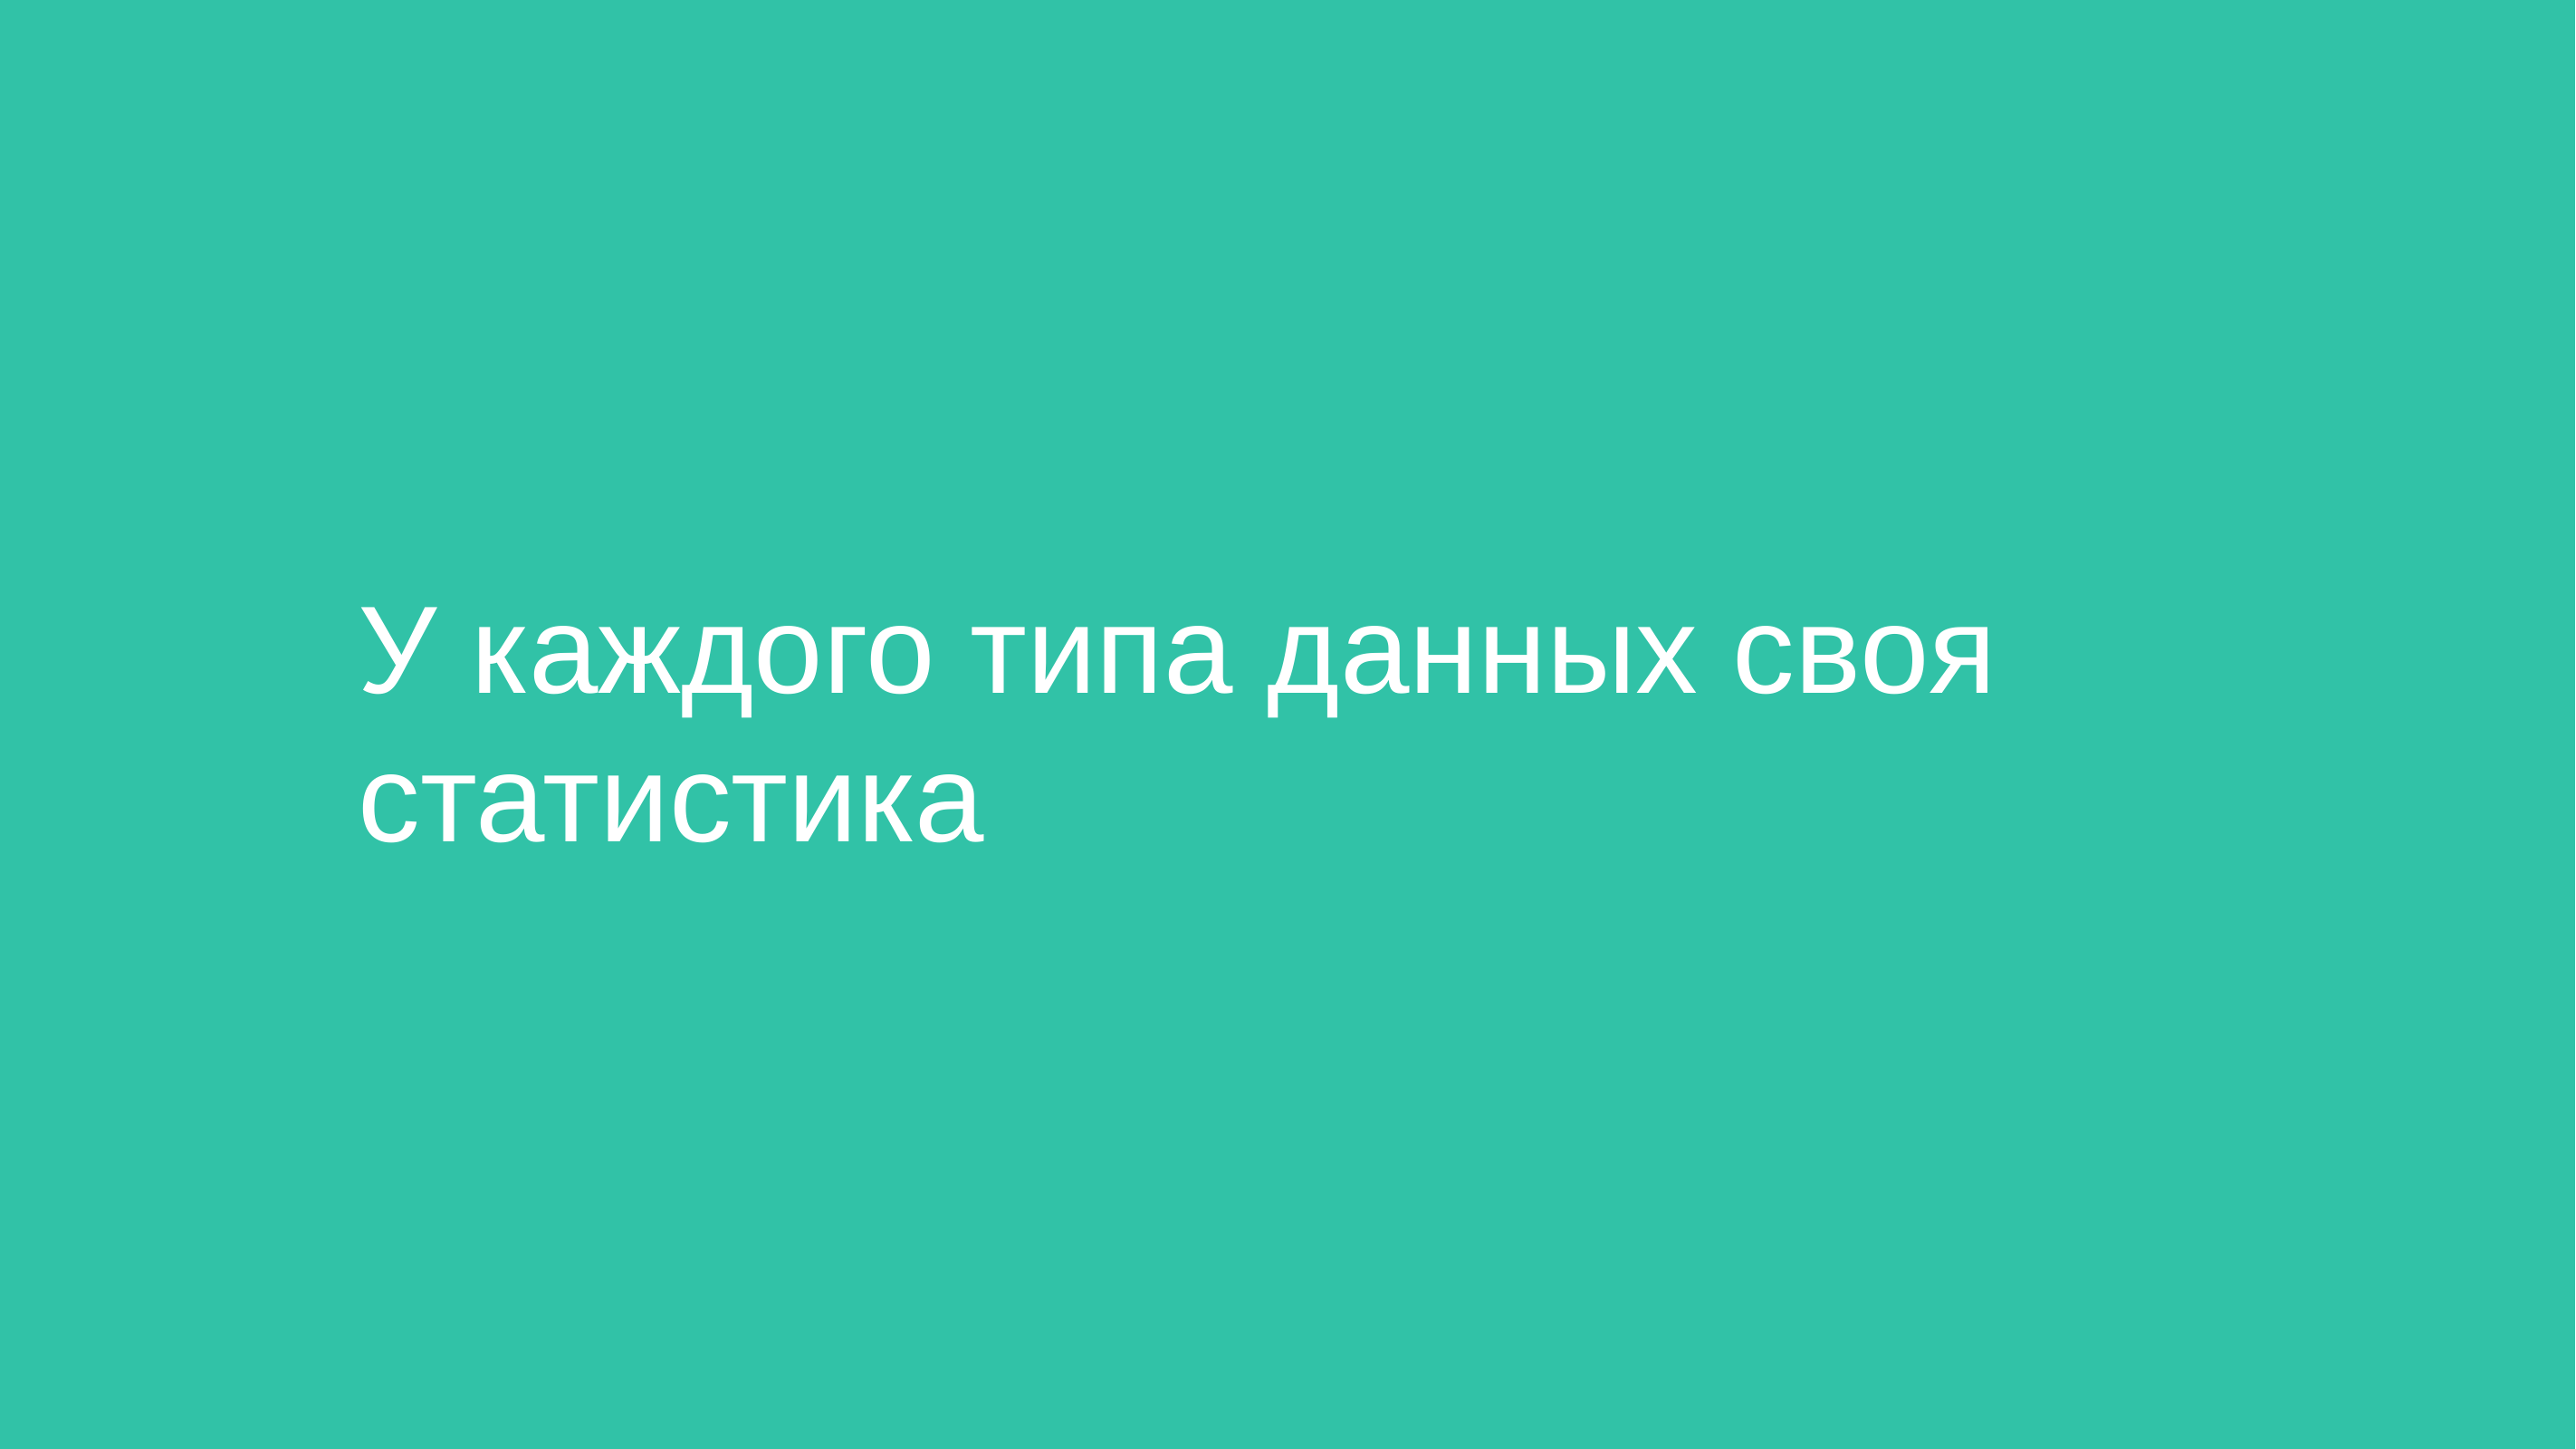

# У каждого типа данных своя статистика